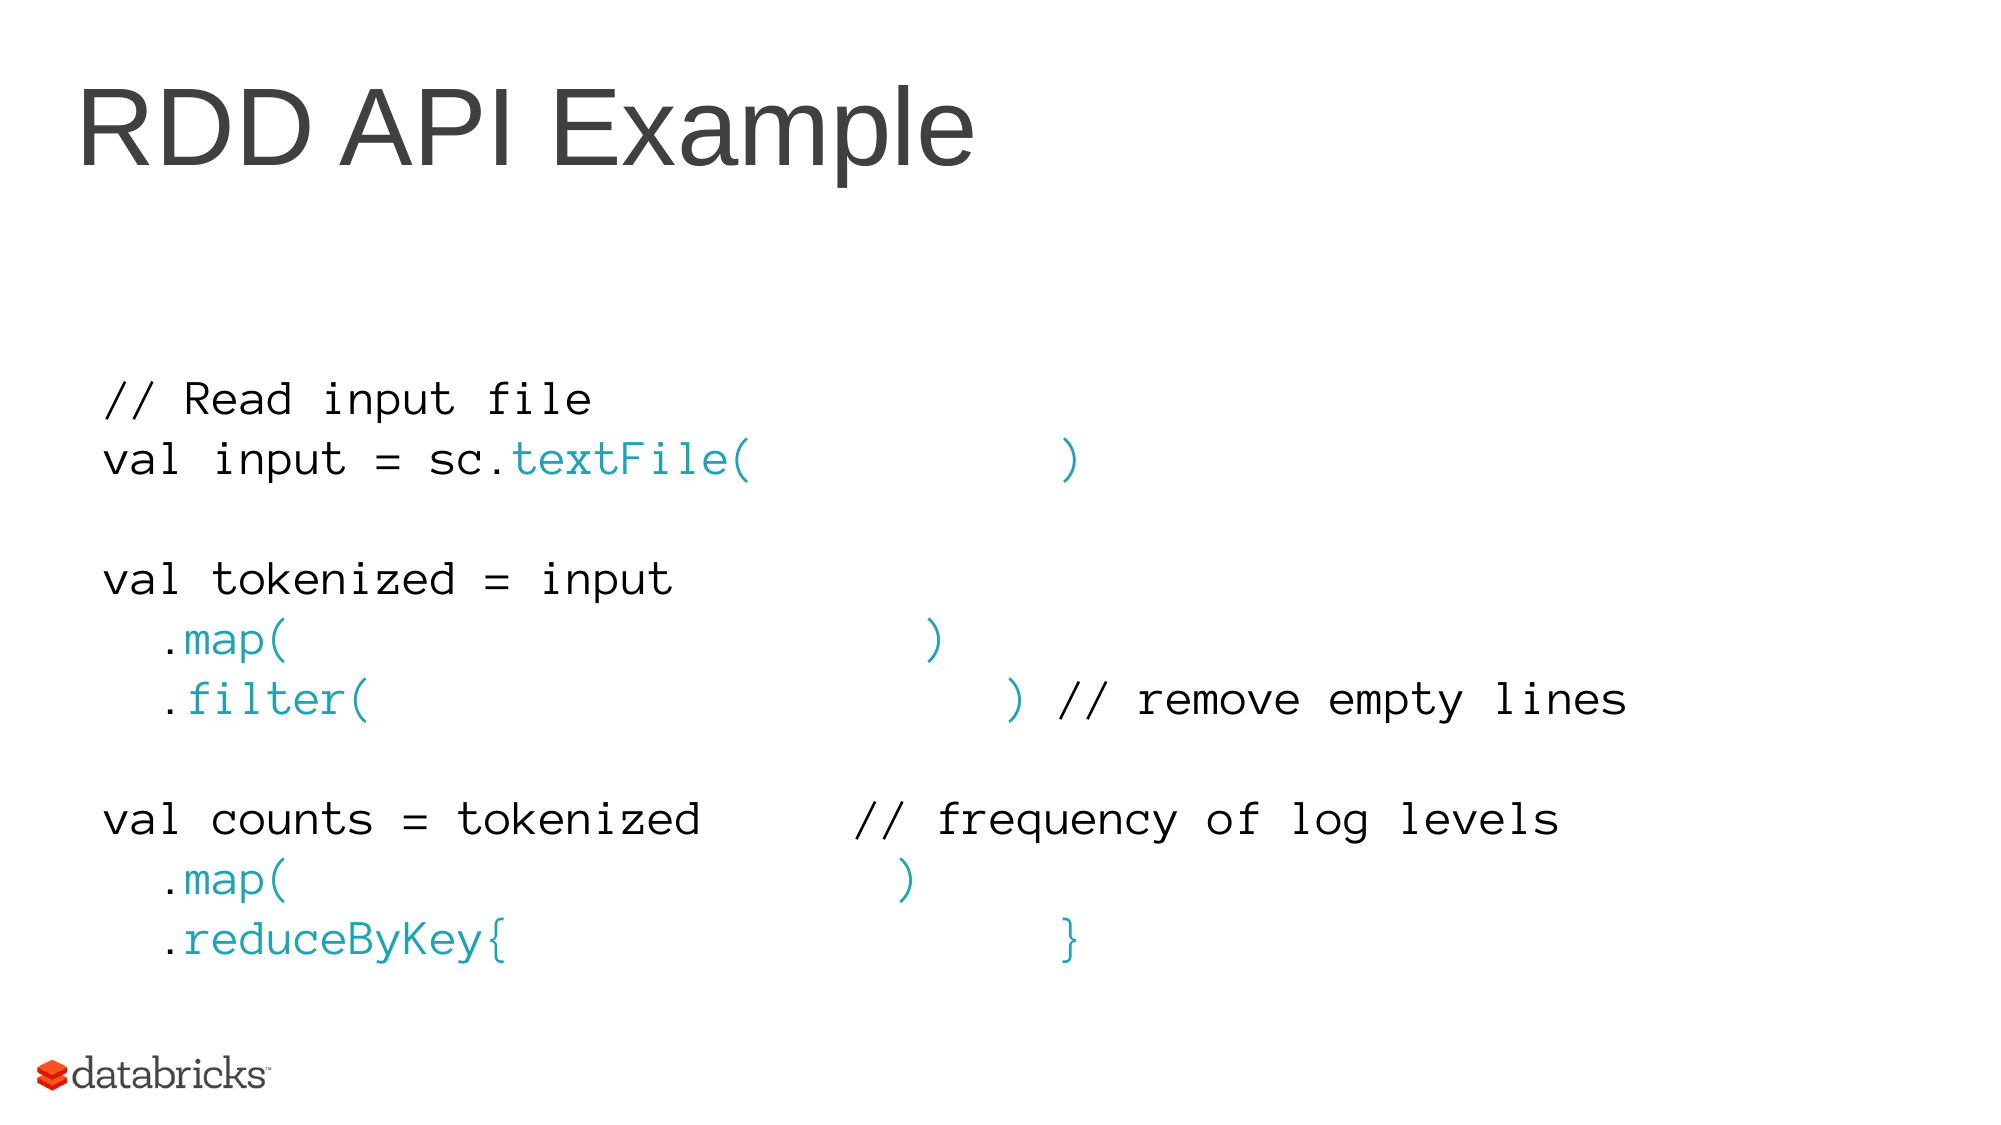

# RDD API Example
// Read input file
val input = sc.textFile(           )

val tokenized = input
  .map(                       )
  .filter(                       ) // remove empty lines

val counts = tokenized 	// frequency of log levels
  .map(                      )
  .reduceByKey{                    }